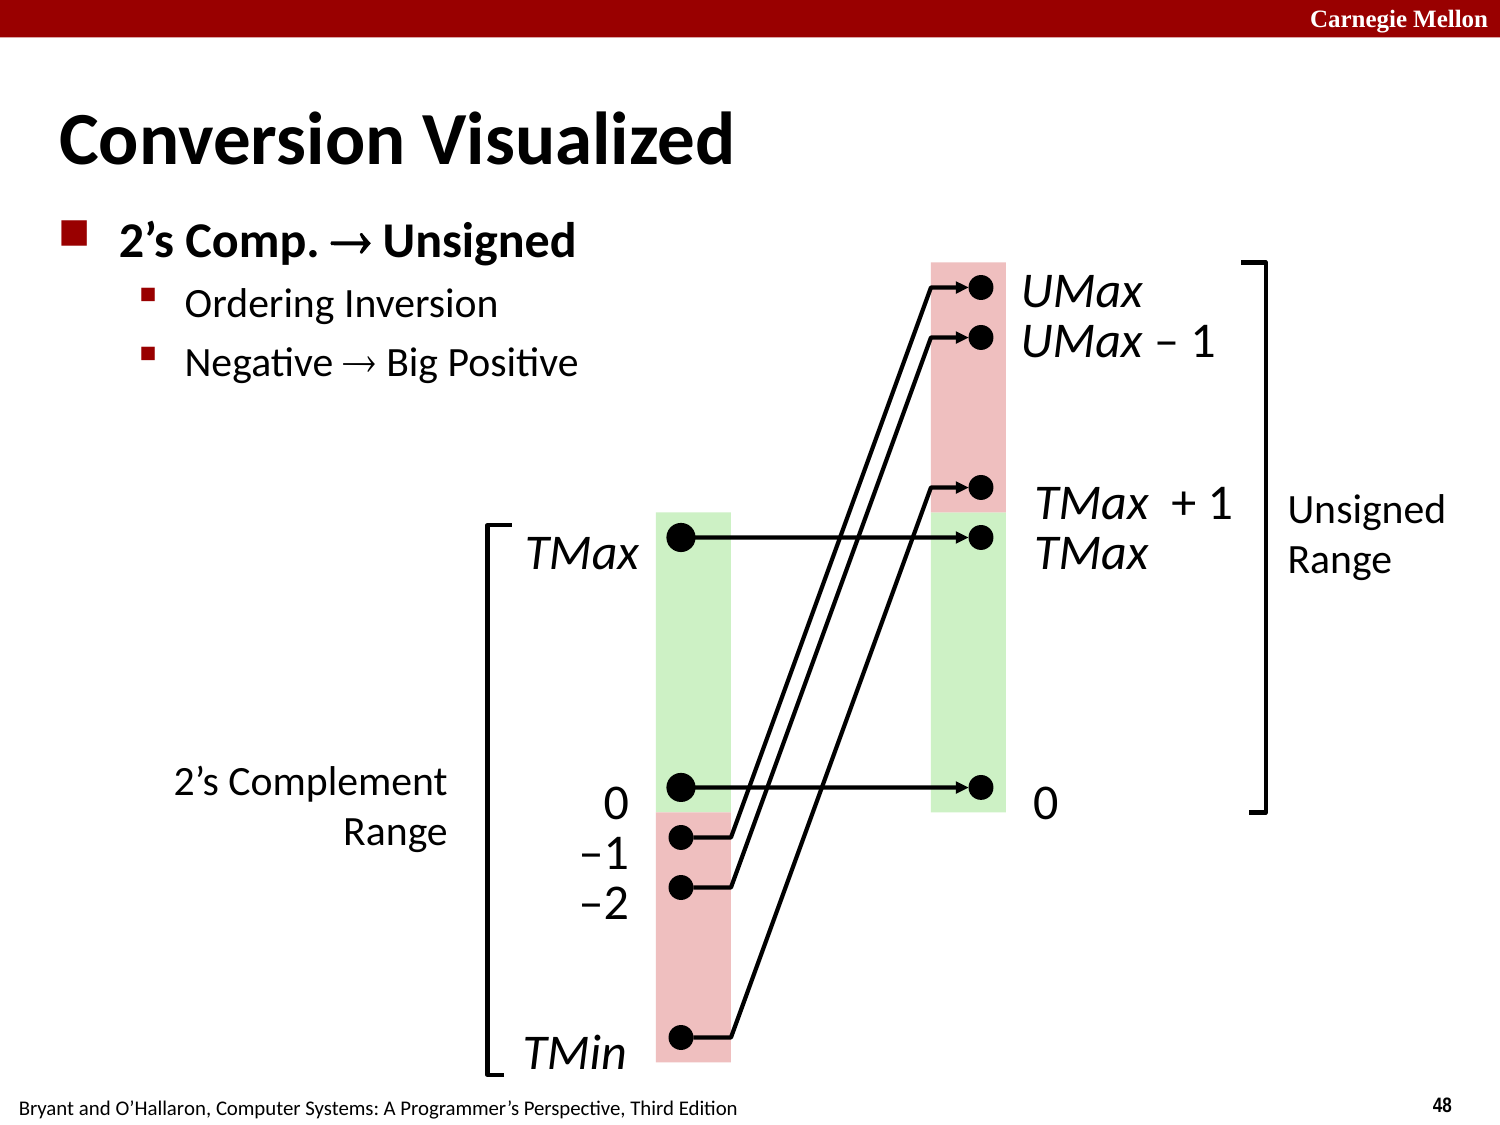

# Conversion Visualized
2’s Comp. → Unsigned
Ordering Inversion
Negative → Big Positive
UMax

UMax – 1

TMax  + 1

Unsigned
Range

TMax

TMax

2’s Complement Range
0
0

–1

–2

TMin